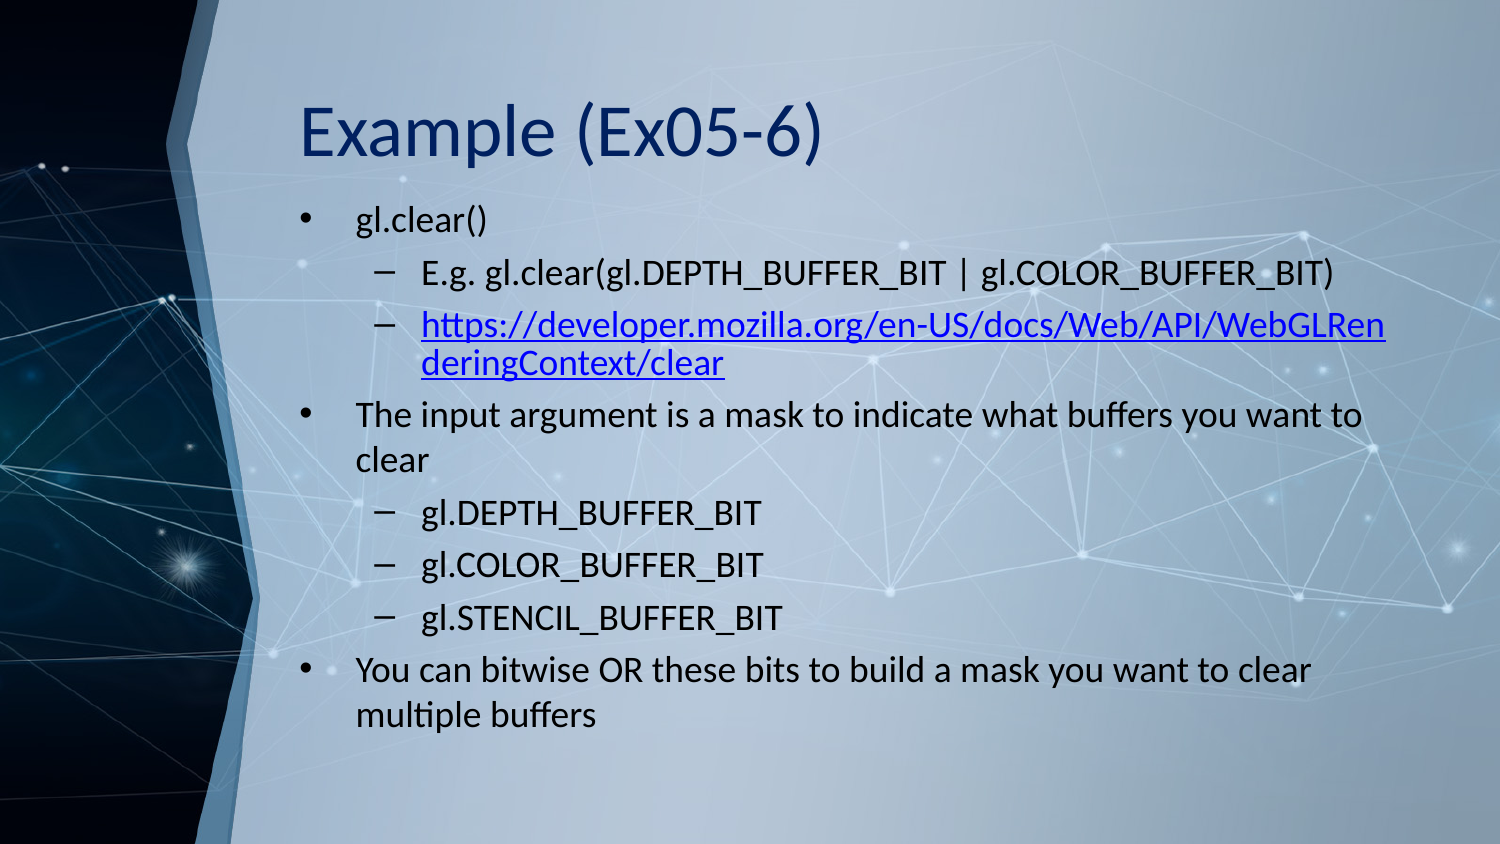

# Example (Ex05-6)
gl.clear()
E.g. gl.clear(gl.DEPTH_BUFFER_BIT | gl.COLOR_BUFFER_BIT)
https://developer.mozilla.org/en-US/docs/Web/API/WebGLRenderingContext/clear
The input argument is a mask to indicate what buffers you want to clear
gl.DEPTH_BUFFER_BIT
gl.COLOR_BUFFER_BIT
gl.STENCIL_BUFFER_BIT
You can bitwise OR these bits to build a mask you want to clear multiple buffers